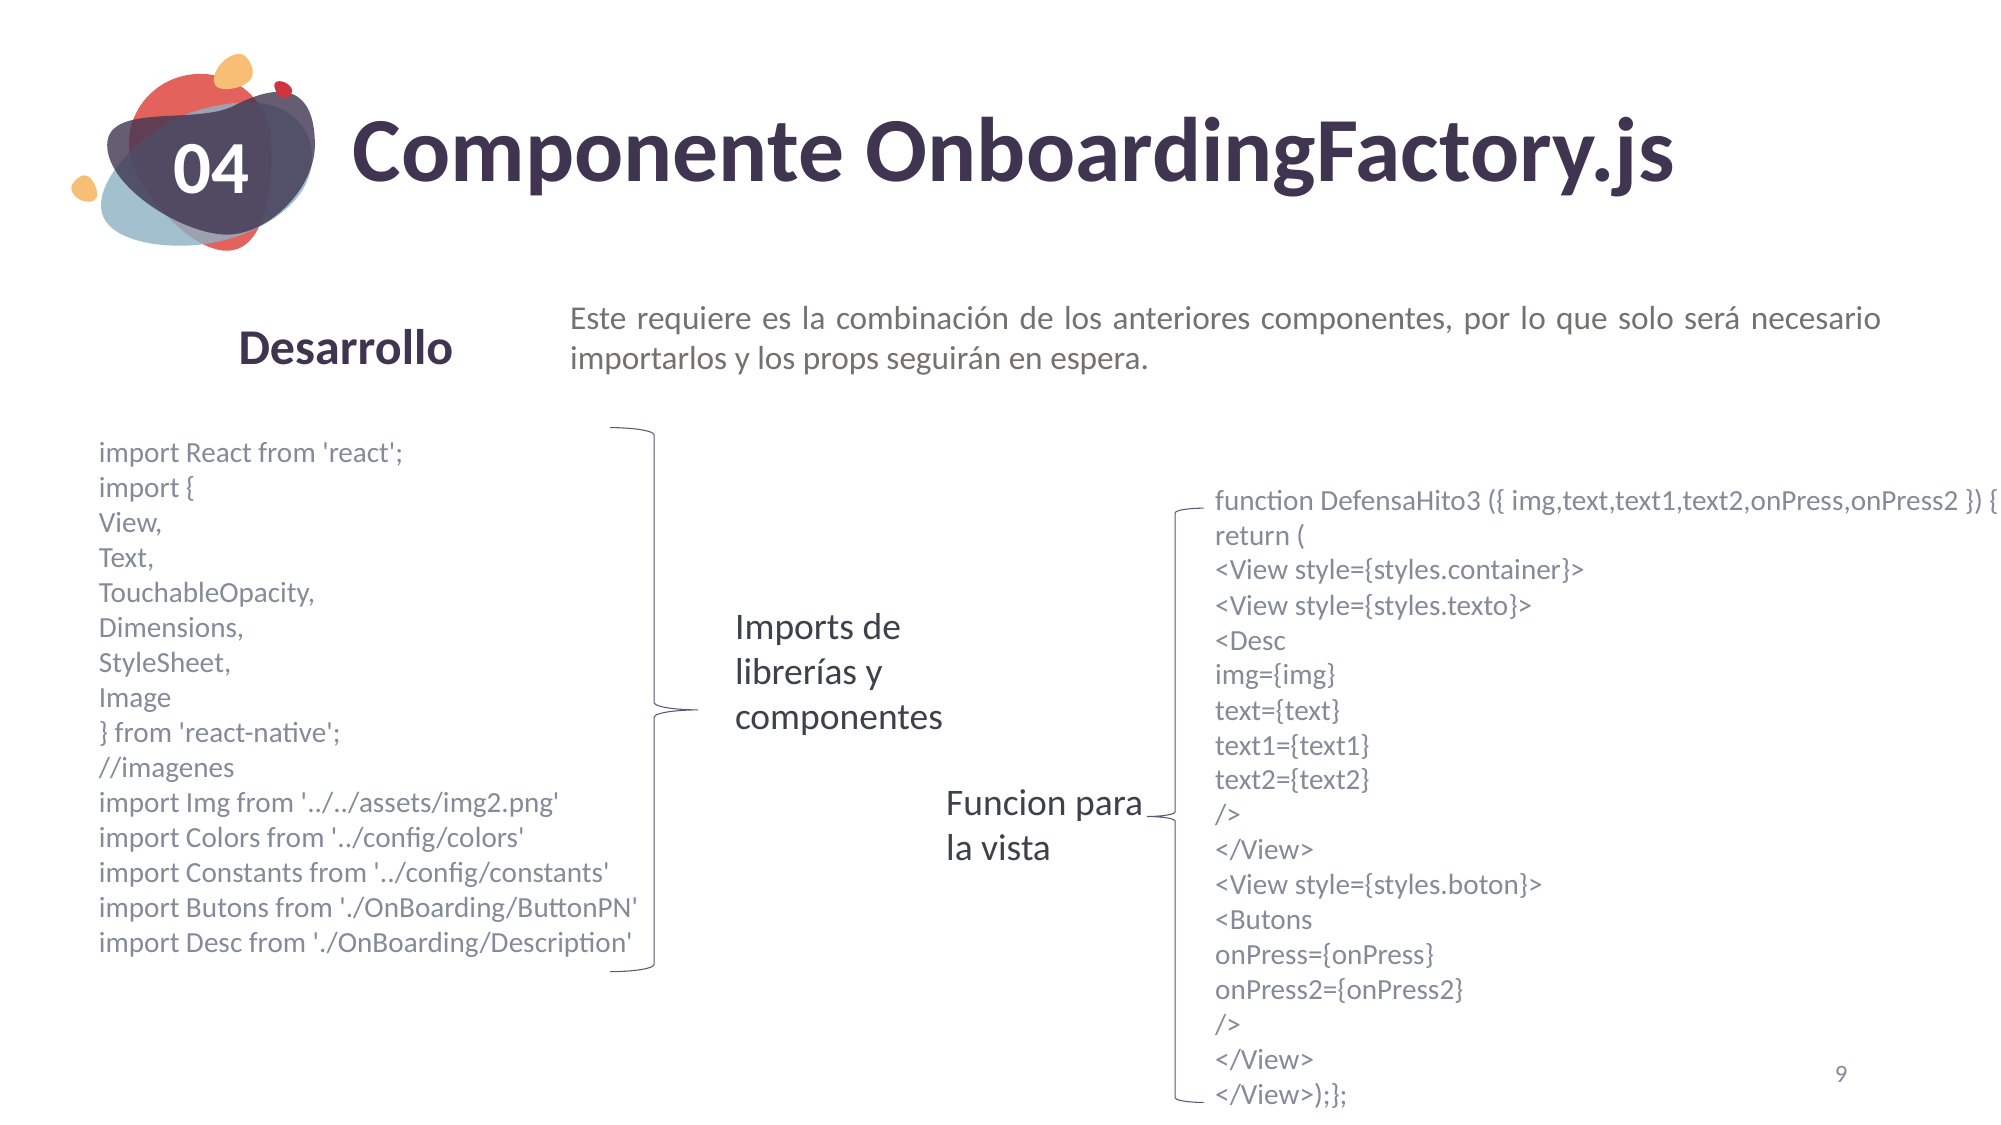

04

# Componente OnboardingFactory.js
Desarrollo

Este requiere es la combinación de los anteriores componentes, por lo que solo será necesario importarlos y los props seguirán en espera.
import React from 'react';
import {
View,
Text,
TouchableOpacity,
Dimensions,
StyleSheet,
Image
} from 'react-native';
//imagenes
import Img from '../../assets/img2.png'
import Colors from '../config/colors'
import Constants from '../config/constants'
import Butons from './OnBoarding/ButtonPN'
import Desc from './OnBoarding/Description'

function DefensaHito3 ({ img,text,text1,text2,onPress,onPress2 }) {
return (
<View style={styles.container}>
<View style={styles.texto}>
<Desc
img={img}
text={text}
text1={text1}
text2={text2}
/>
</View>
<View style={styles.boton}>
<Butons
onPress={onPress}
onPress2={onPress2}
/>
</View>
</View>);};

Imports de librerías y componentes
Funcion para la vista
9